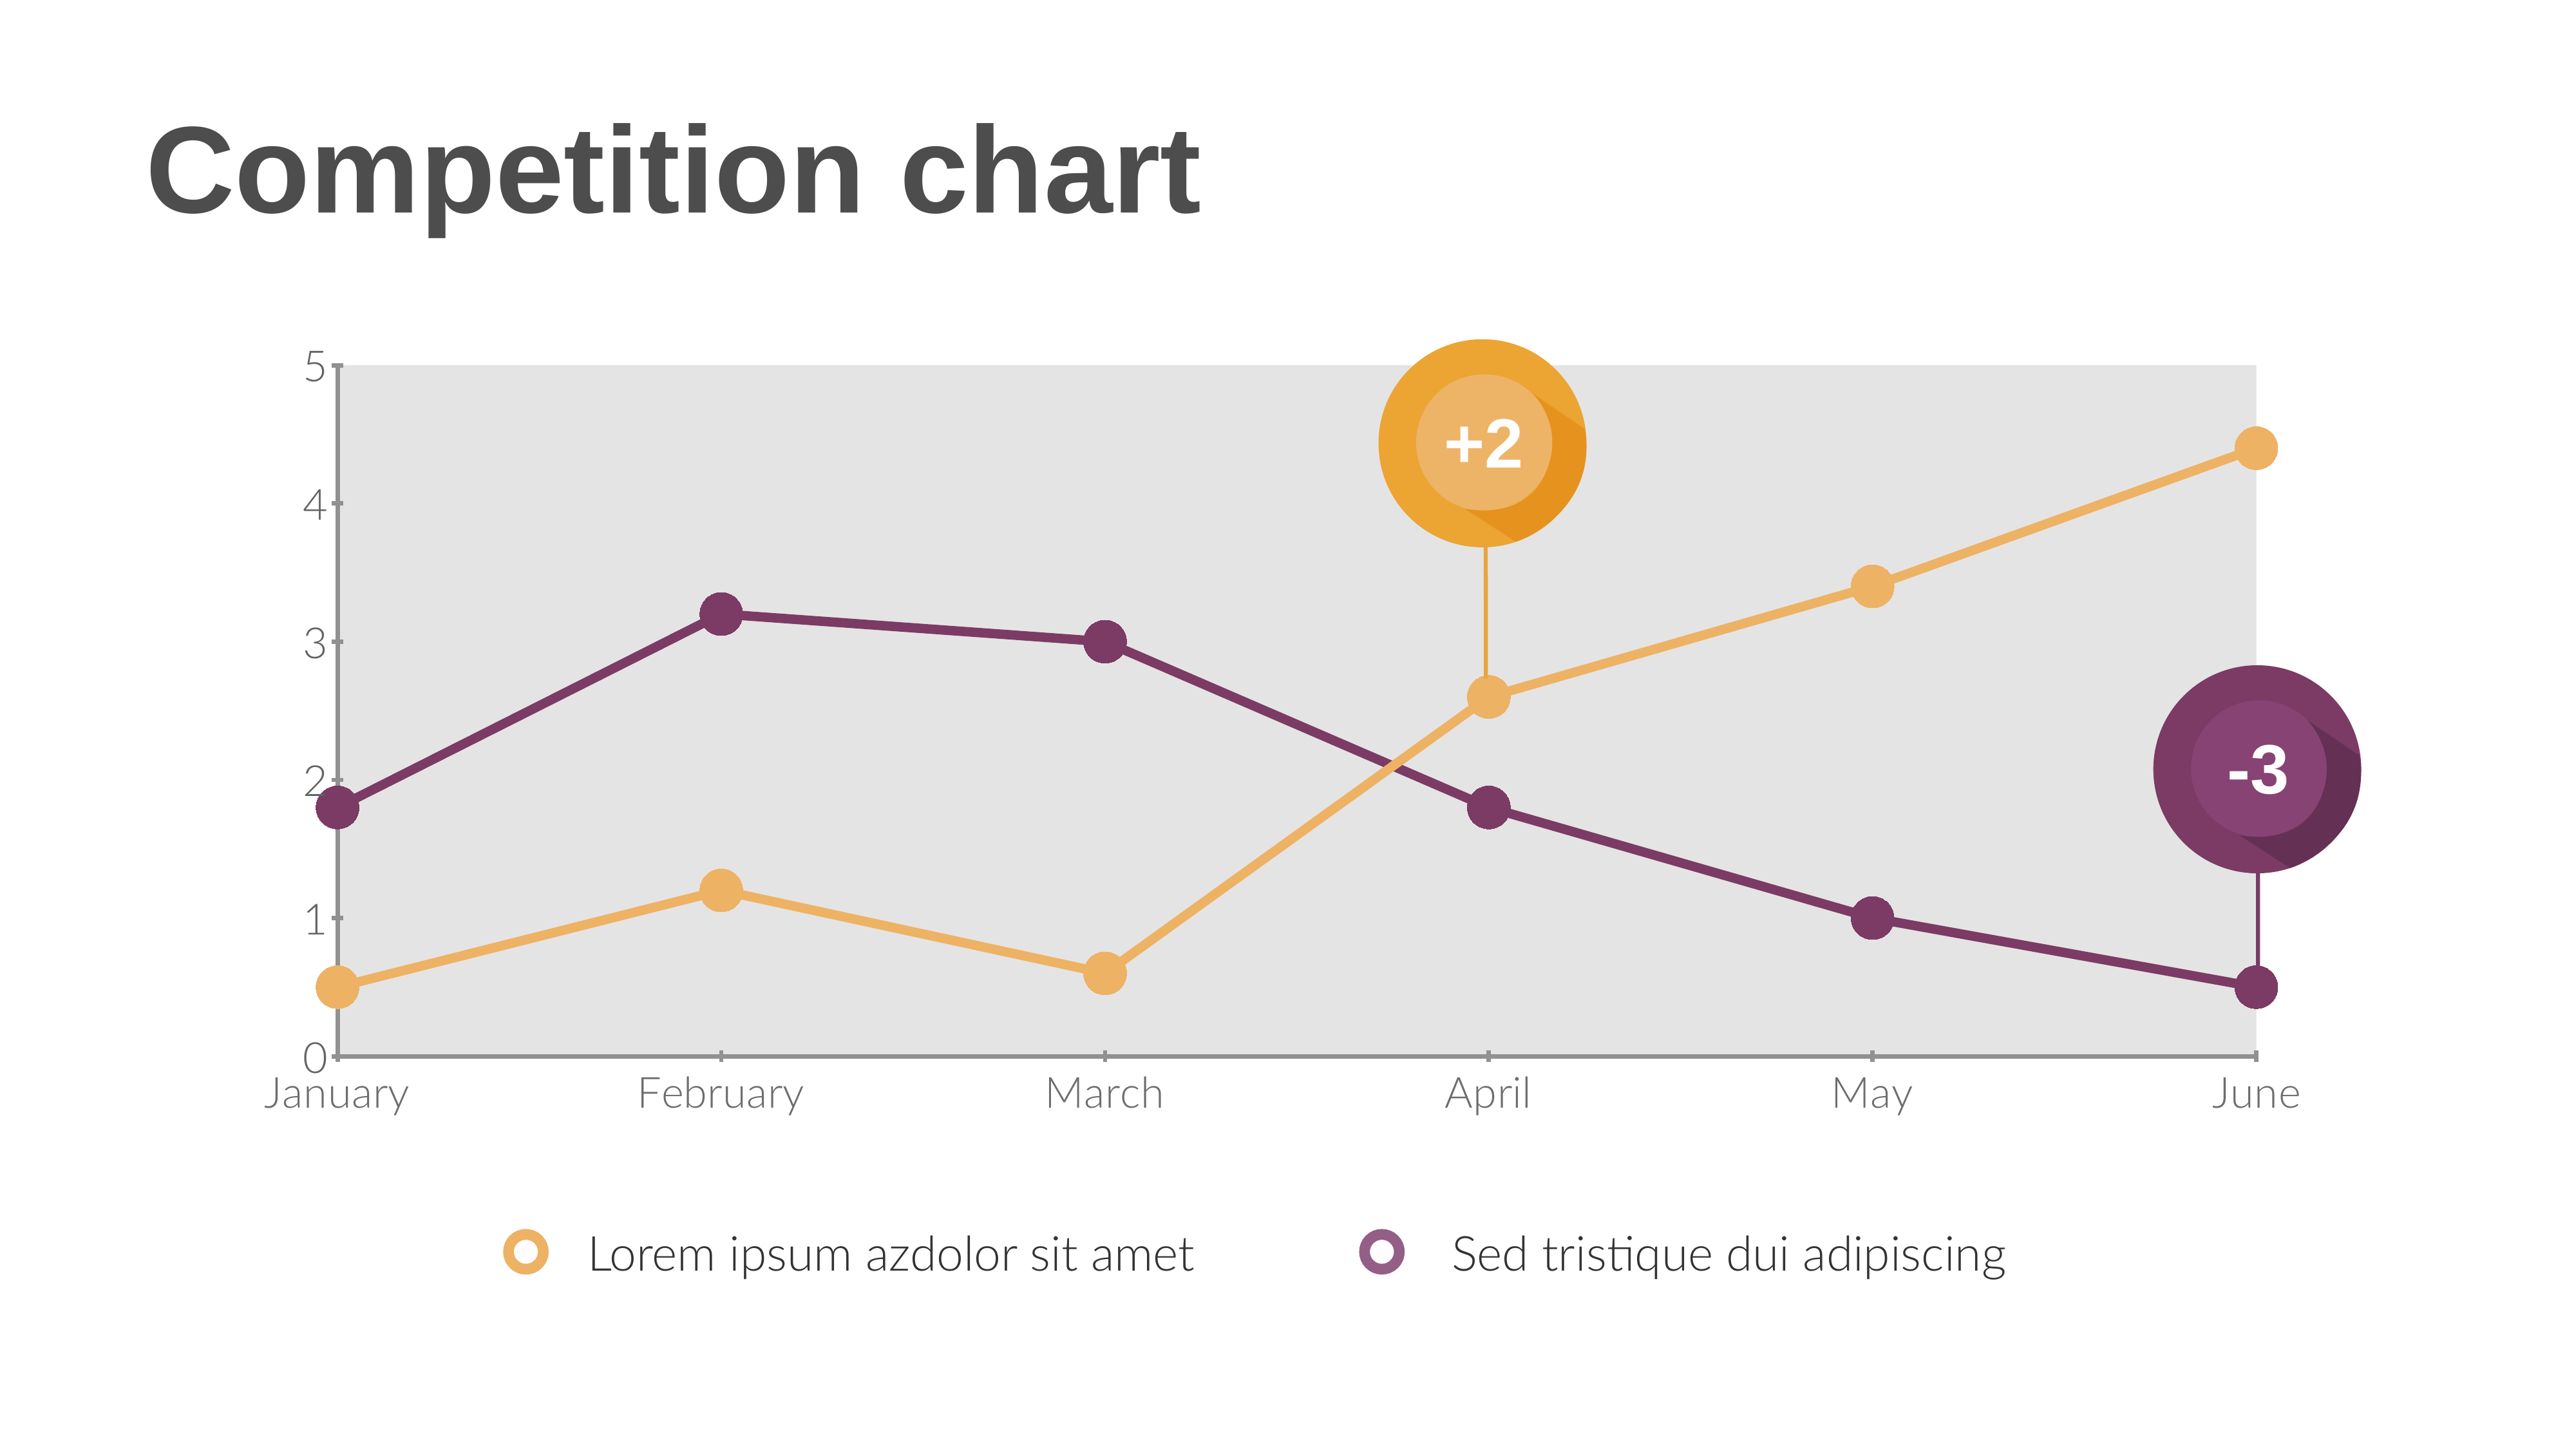

Competition chart

### Chart:

| Category | Region 1 | Region 2 |
|---|---|---|
| January | 1.8 | 0.5 |
| February | 3.2 | 1.2 |
| March | 3.0 | 0.6 |
| April | 1.8 | 2.6 |
| May | 1.0 | 3.4 |
| June | 0.5 | 4.4 |

+2

-3

Lorem ipsum azdolor sit amet
Sed tristique dui adipiscing